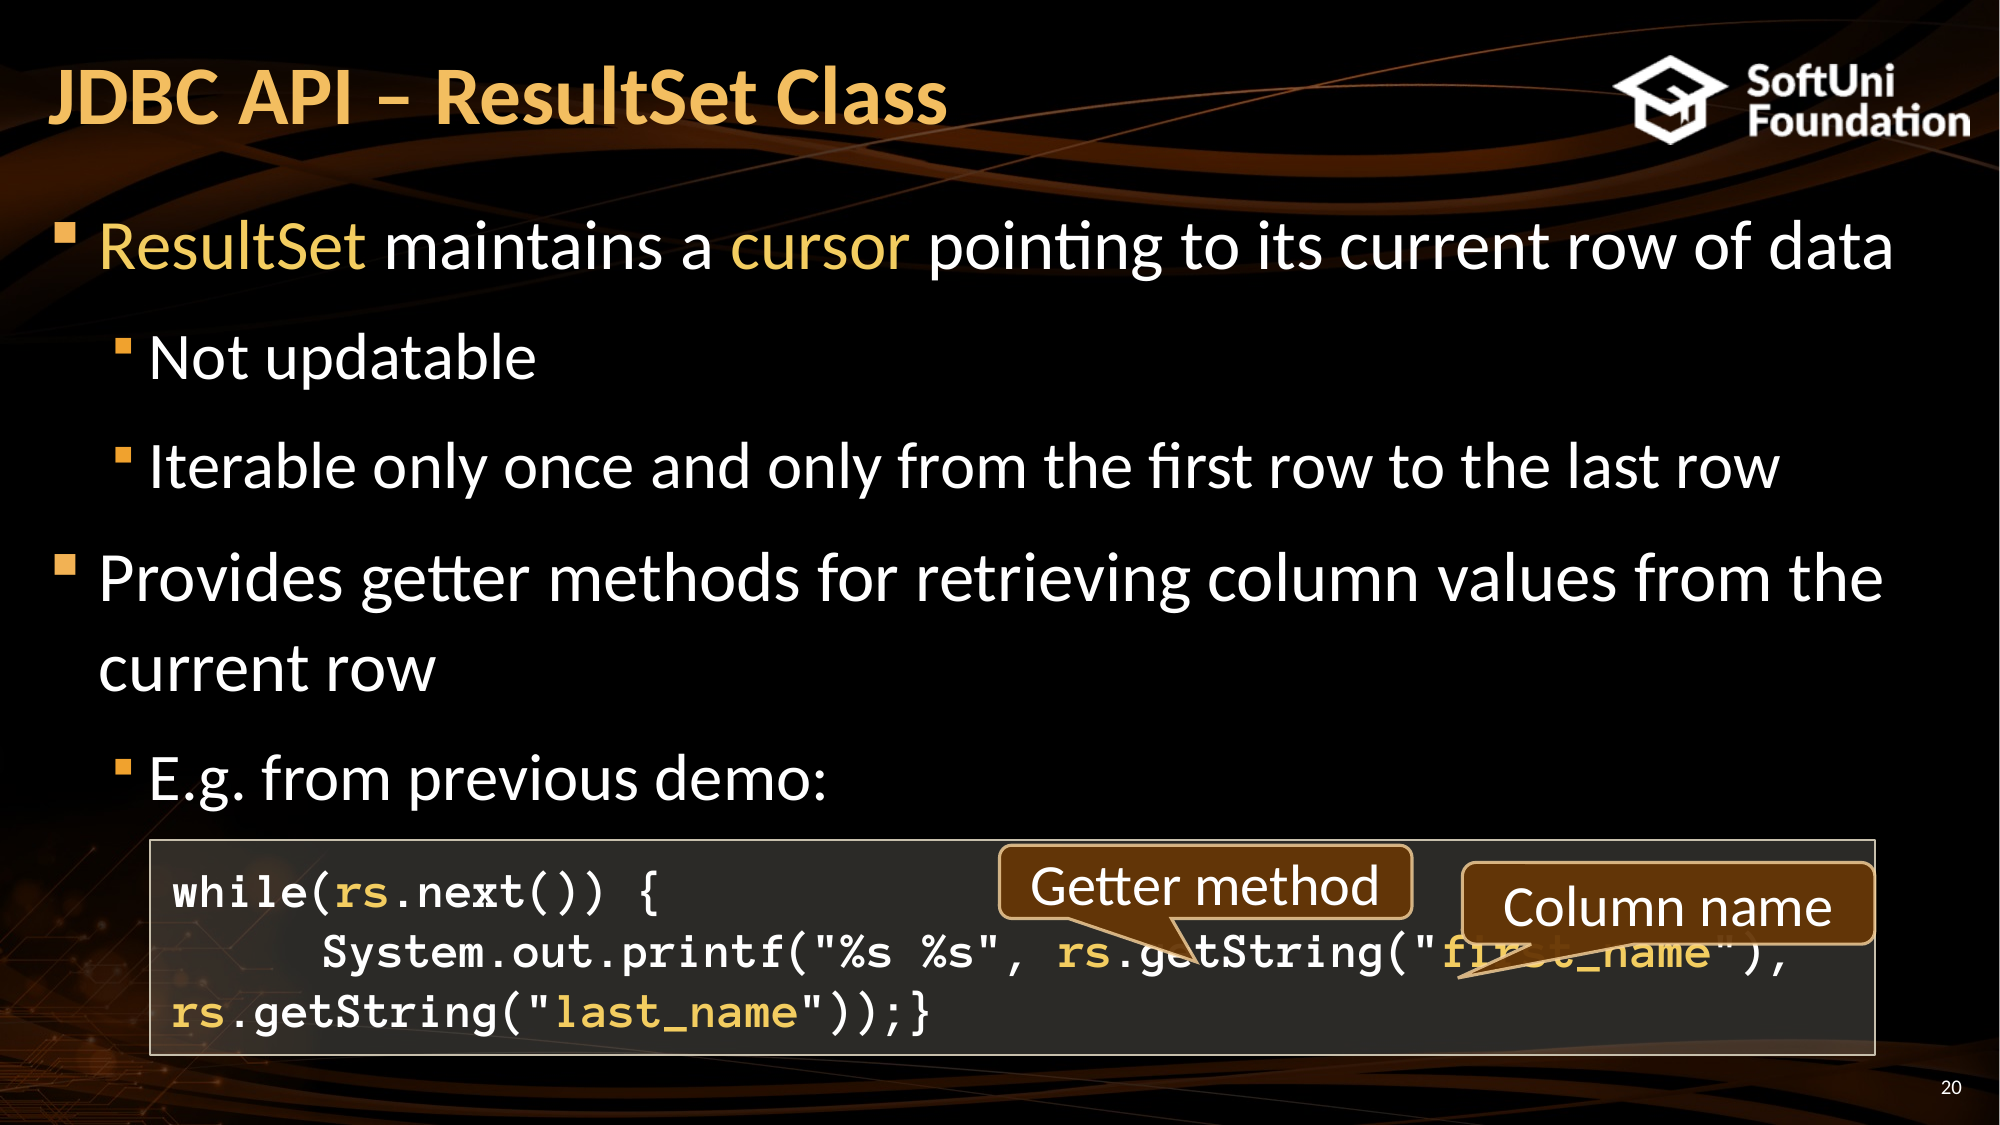

# JDBC API – ResultSet Class
ResultSet maintains a cursor pointing to its current row of data
Not updatable
Iterable only once and only from the first row to the last row
Provides getter methods for retrieving column values from the current row
E.g. from previous demo:
while(rs.next()) {
	System.out.printf("%s %s", rs.getString("first_name"), rs.getString("last_name"));}
Getter method
Column name
20